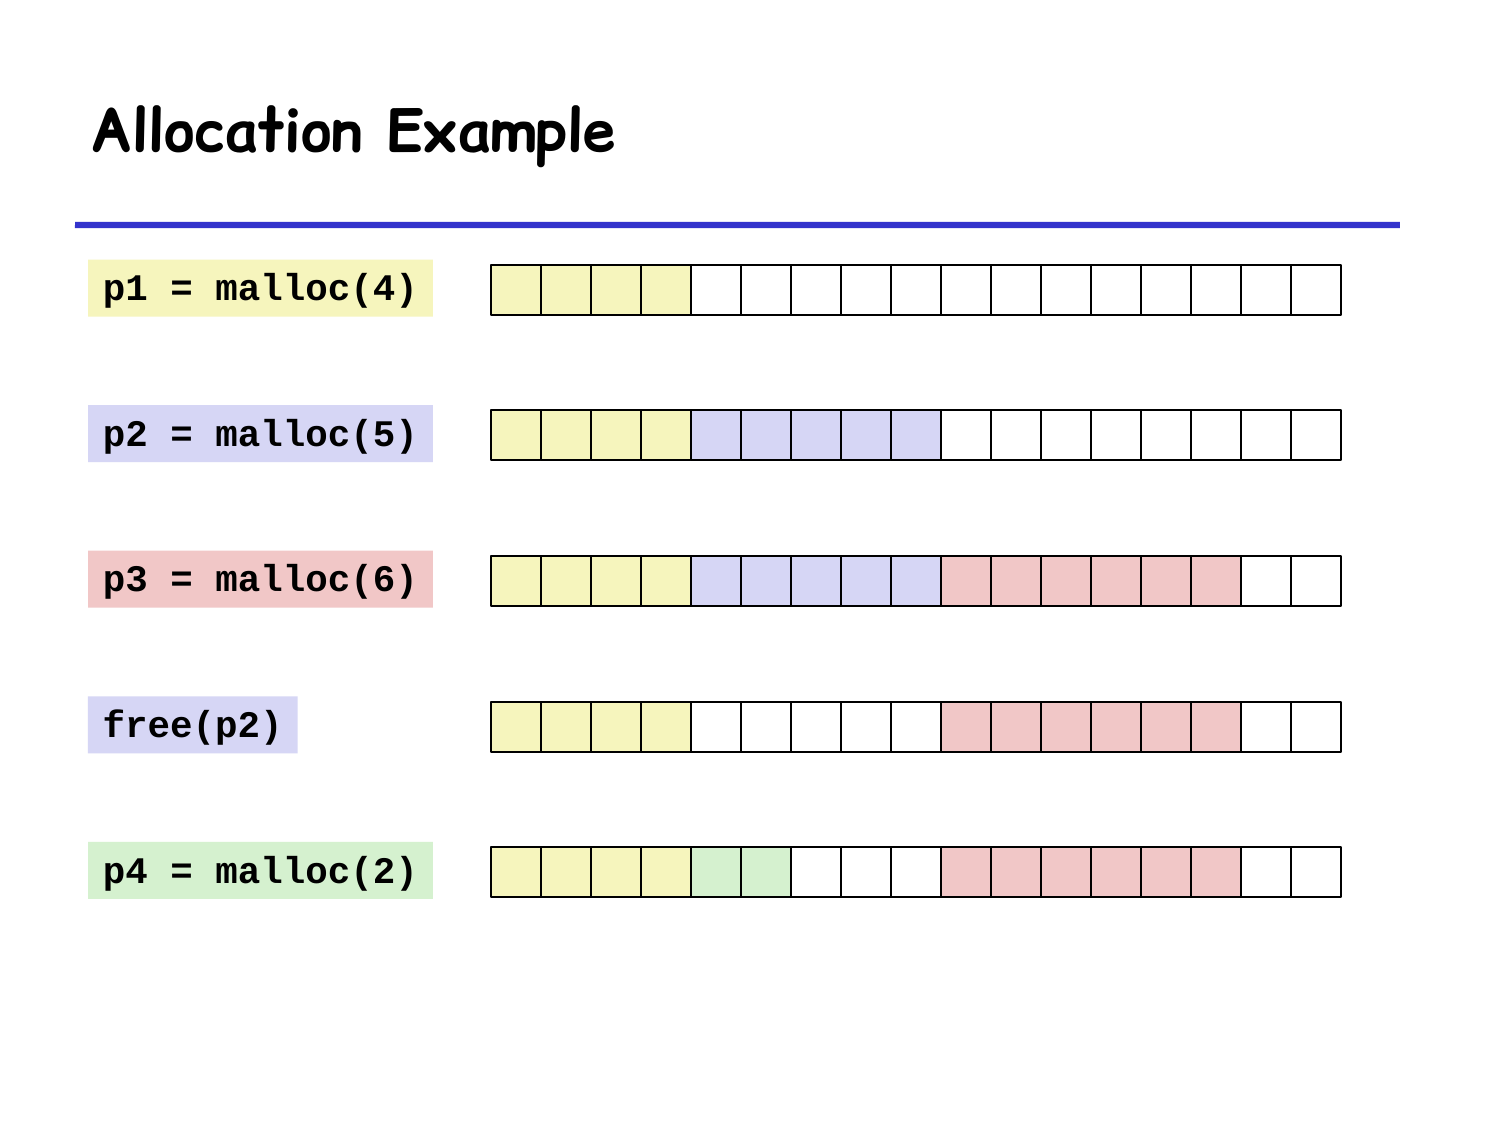

# Allocation Example
p1 = malloc(4)

p2 = malloc(5)

p3 = malloc(6)

free(p2)

p4 = malloc(2)